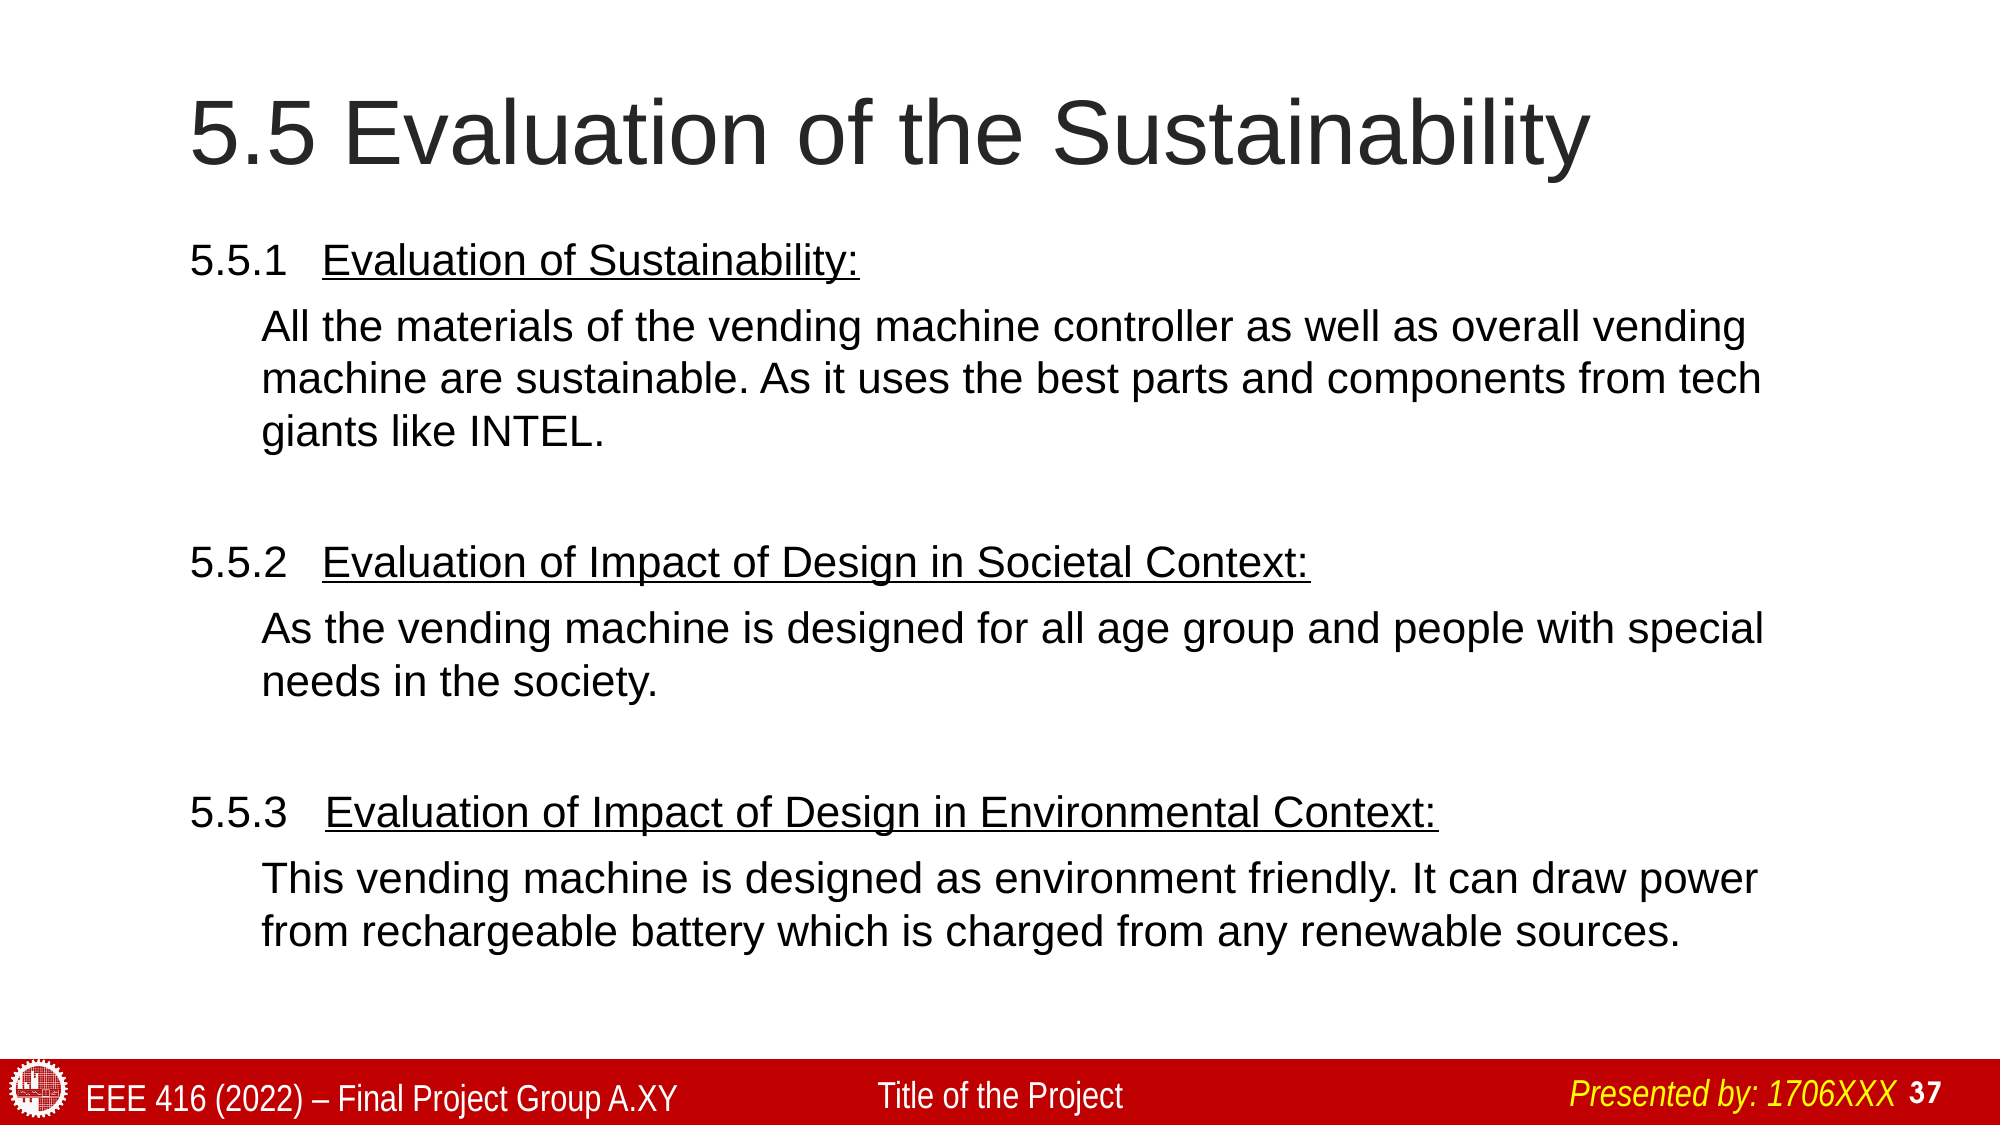

# 5.5 Evaluation of the Sustainability
5.5.1	Evaluation of Sustainability:
All the materials of the vending machine controller as well as overall vending machine are sustainable. As it uses the best parts and components from tech giants like INTEL.

5.5.2	Evaluation of Impact of Design in Societal Context:
As the vending machine is designed for all age group and people with special needs in the society.

5.5.3   Evaluation of Impact of Design in Environmental Context:
This vending machine is designed as environment friendly. It can draw power from rechargeable battery which is charged from any renewable sources.

Presented by: 1706XXX
Title of the Project
EEE 416 (2022) – Final Project Group A.XY
37